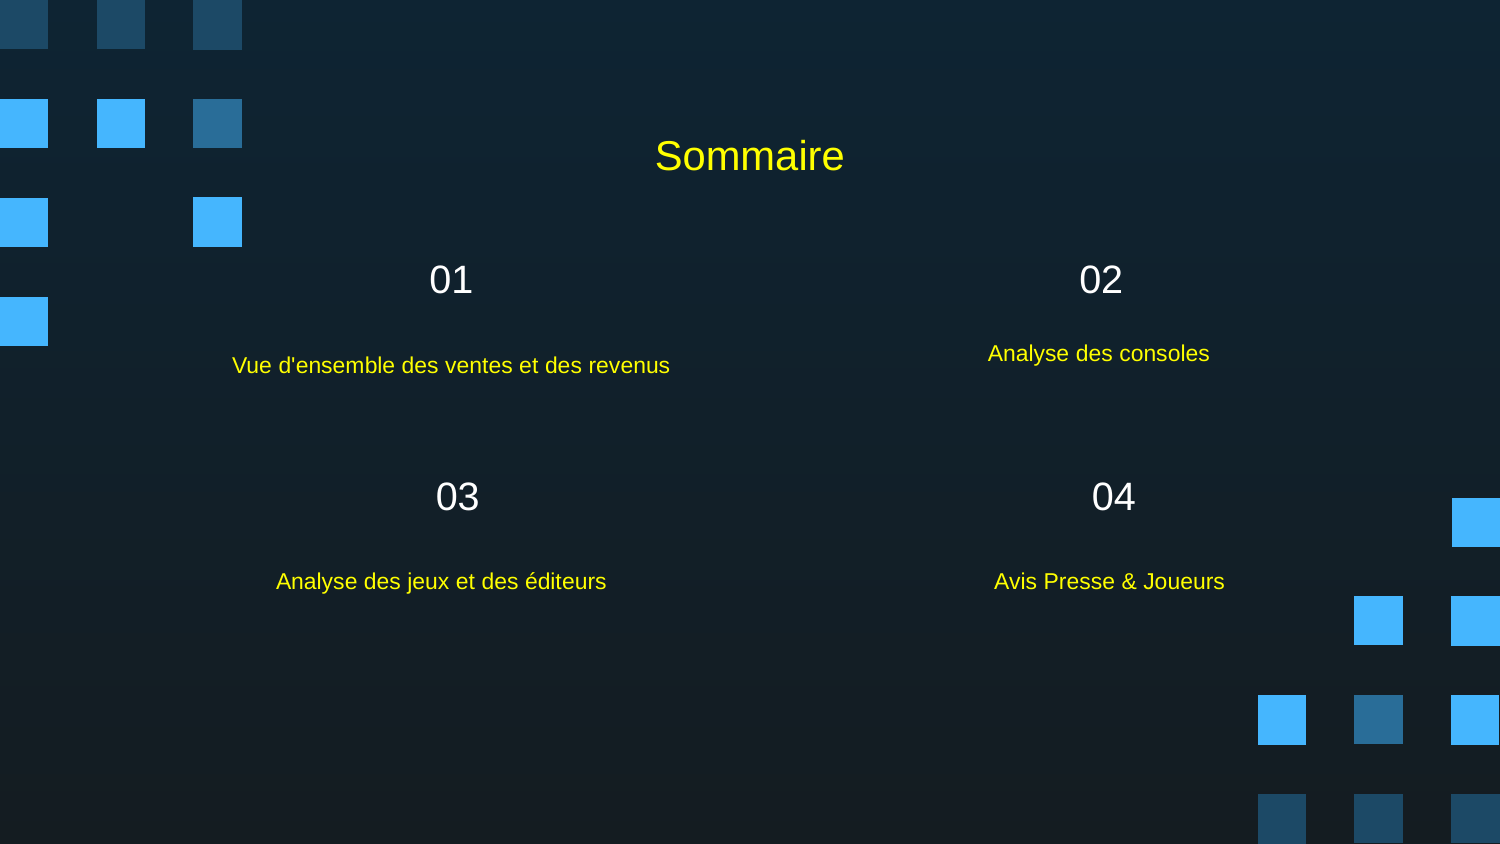

Sommaire
# 01
02
Vue d'ensemble des ventes et des revenus
Analyse des consoles
03
04
Analyse des jeux et des éditeurs
Avis Presse & Joueurs